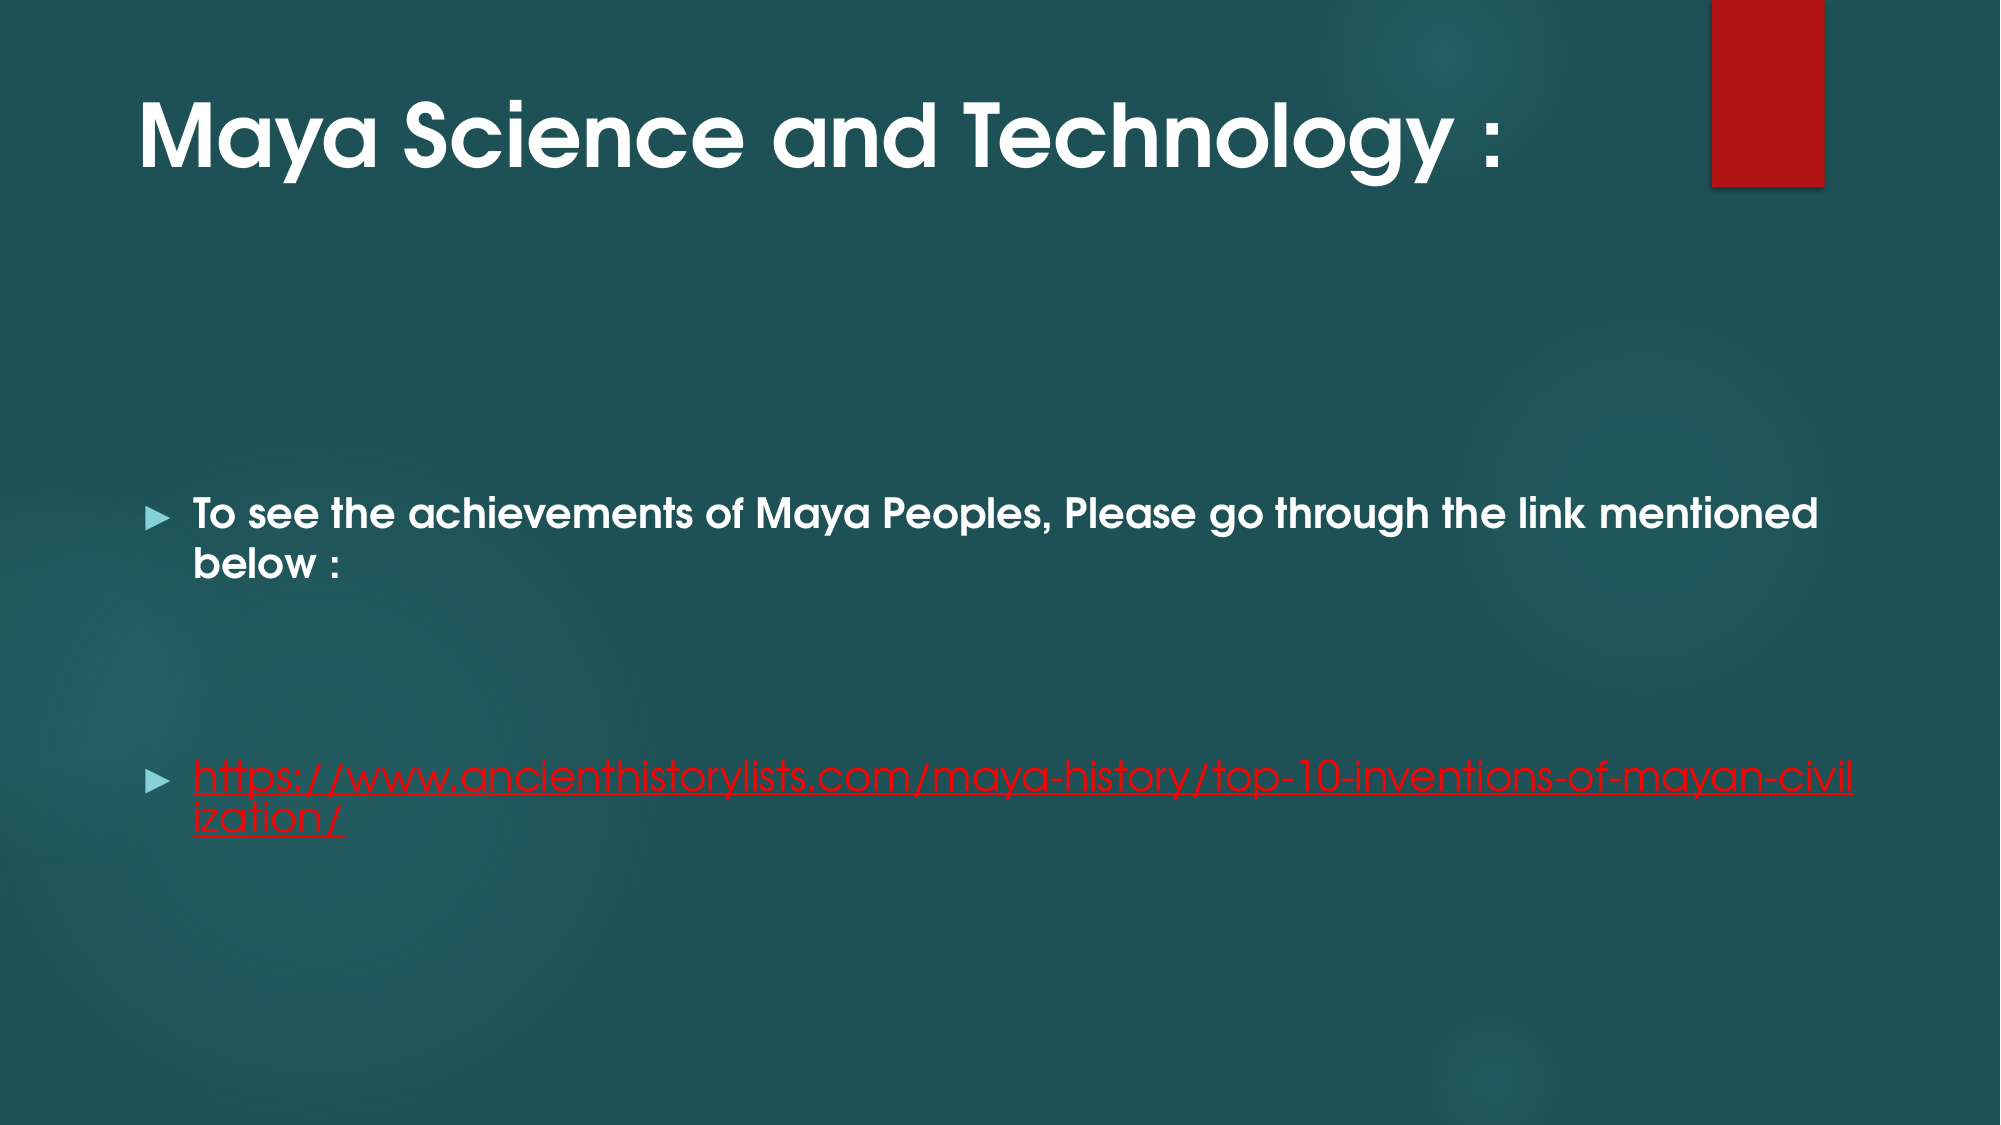

# Maya Science and Technology :

To see the achievements of Maya Peoples, Please go through the link mentioned below :

https://www.ancienthistorylists.com/maya-history/top-10-inventions-of-mayan-civilization/